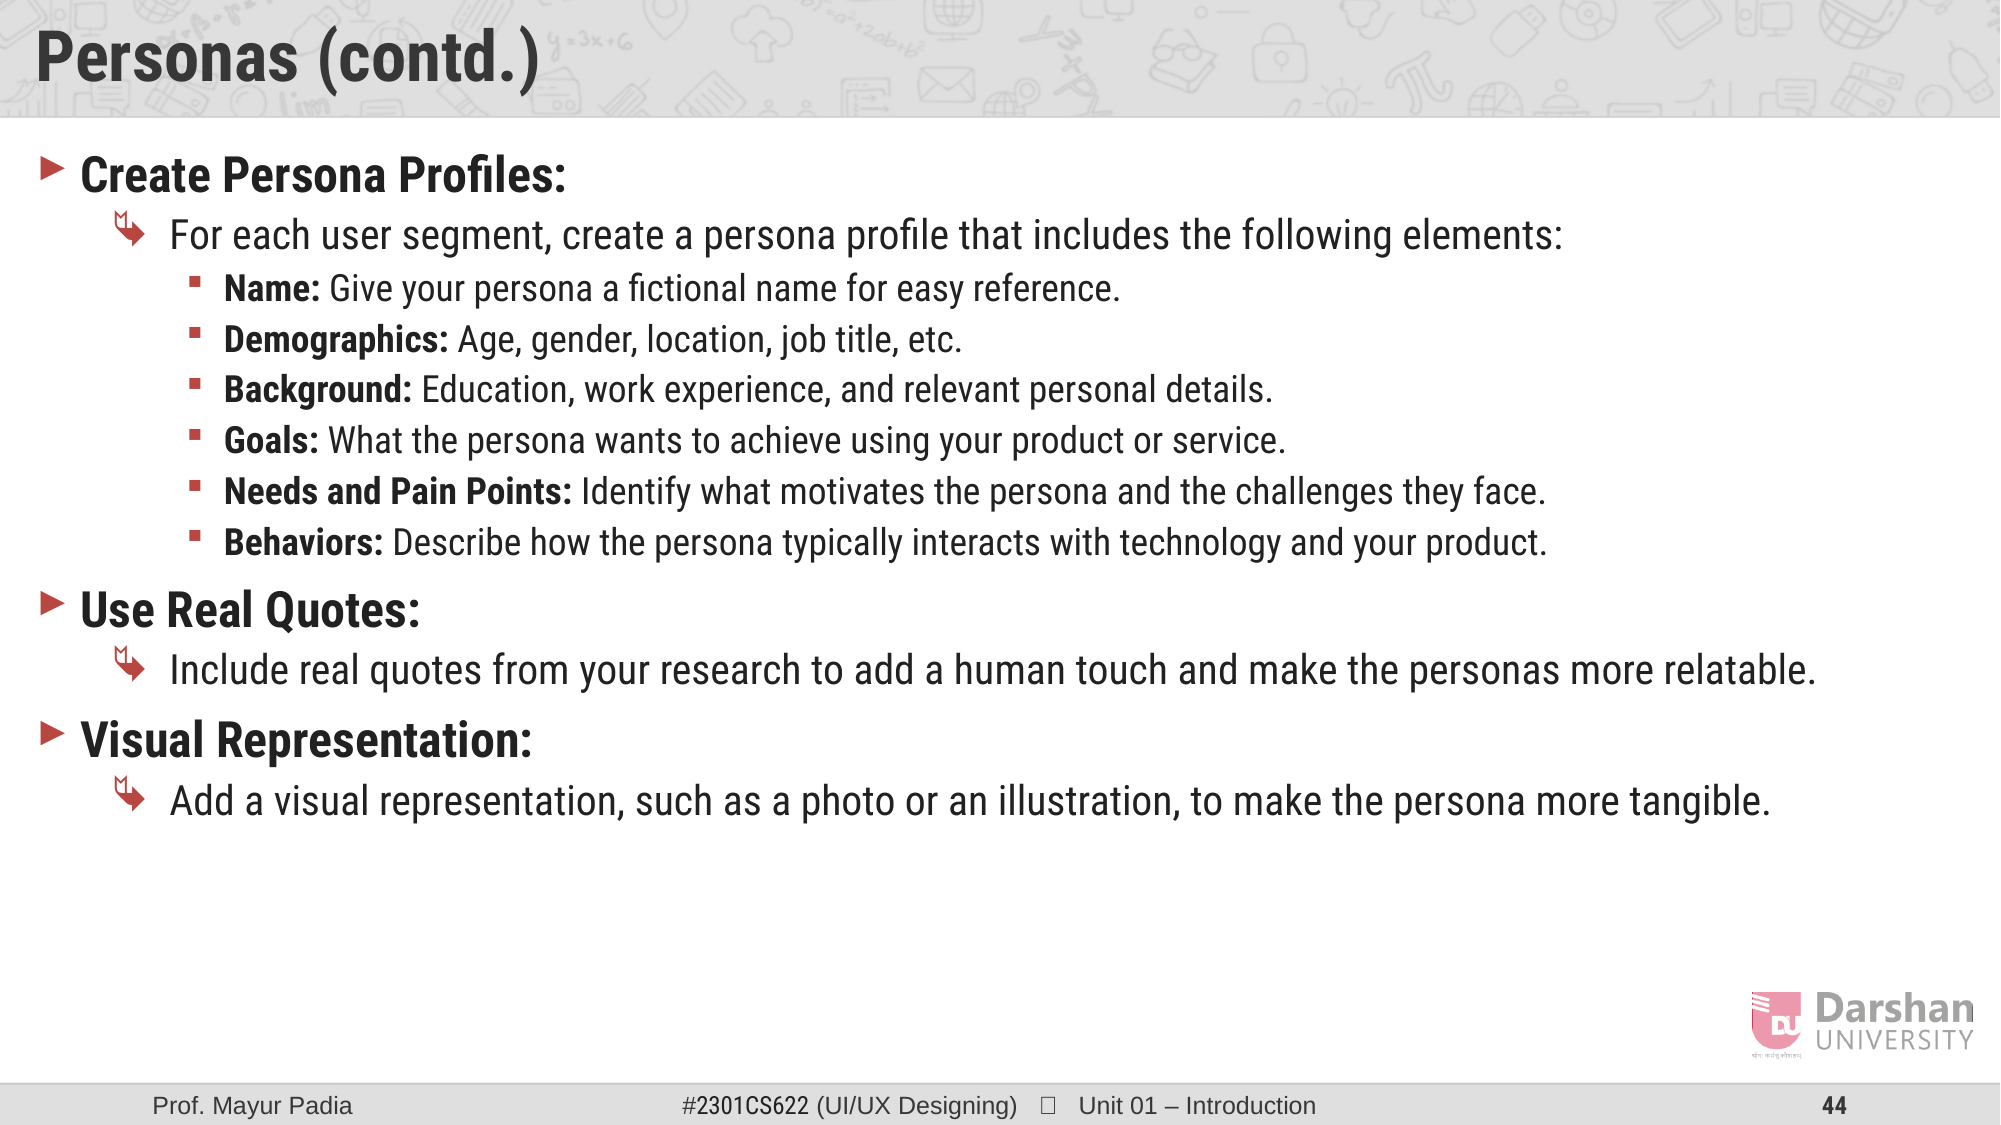

# Personas (contd.)
Create Persona Profiles:
For each user segment, create a persona profile that includes the following elements:
Name: Give your persona a fictional name for easy reference.
Demographics: Age, gender, location, job title, etc.
Background: Education, work experience, and relevant personal details.
Goals: What the persona wants to achieve using your product or service.
Needs and Pain Points: Identify what motivates the persona and the challenges they face.
Behaviors: Describe how the persona typically interacts with technology and your product.
Use Real Quotes:
Include real quotes from your research to add a human touch and make the personas more relatable.
Visual Representation:
Add a visual representation, such as a photo or an illustration, to make the persona more tangible.